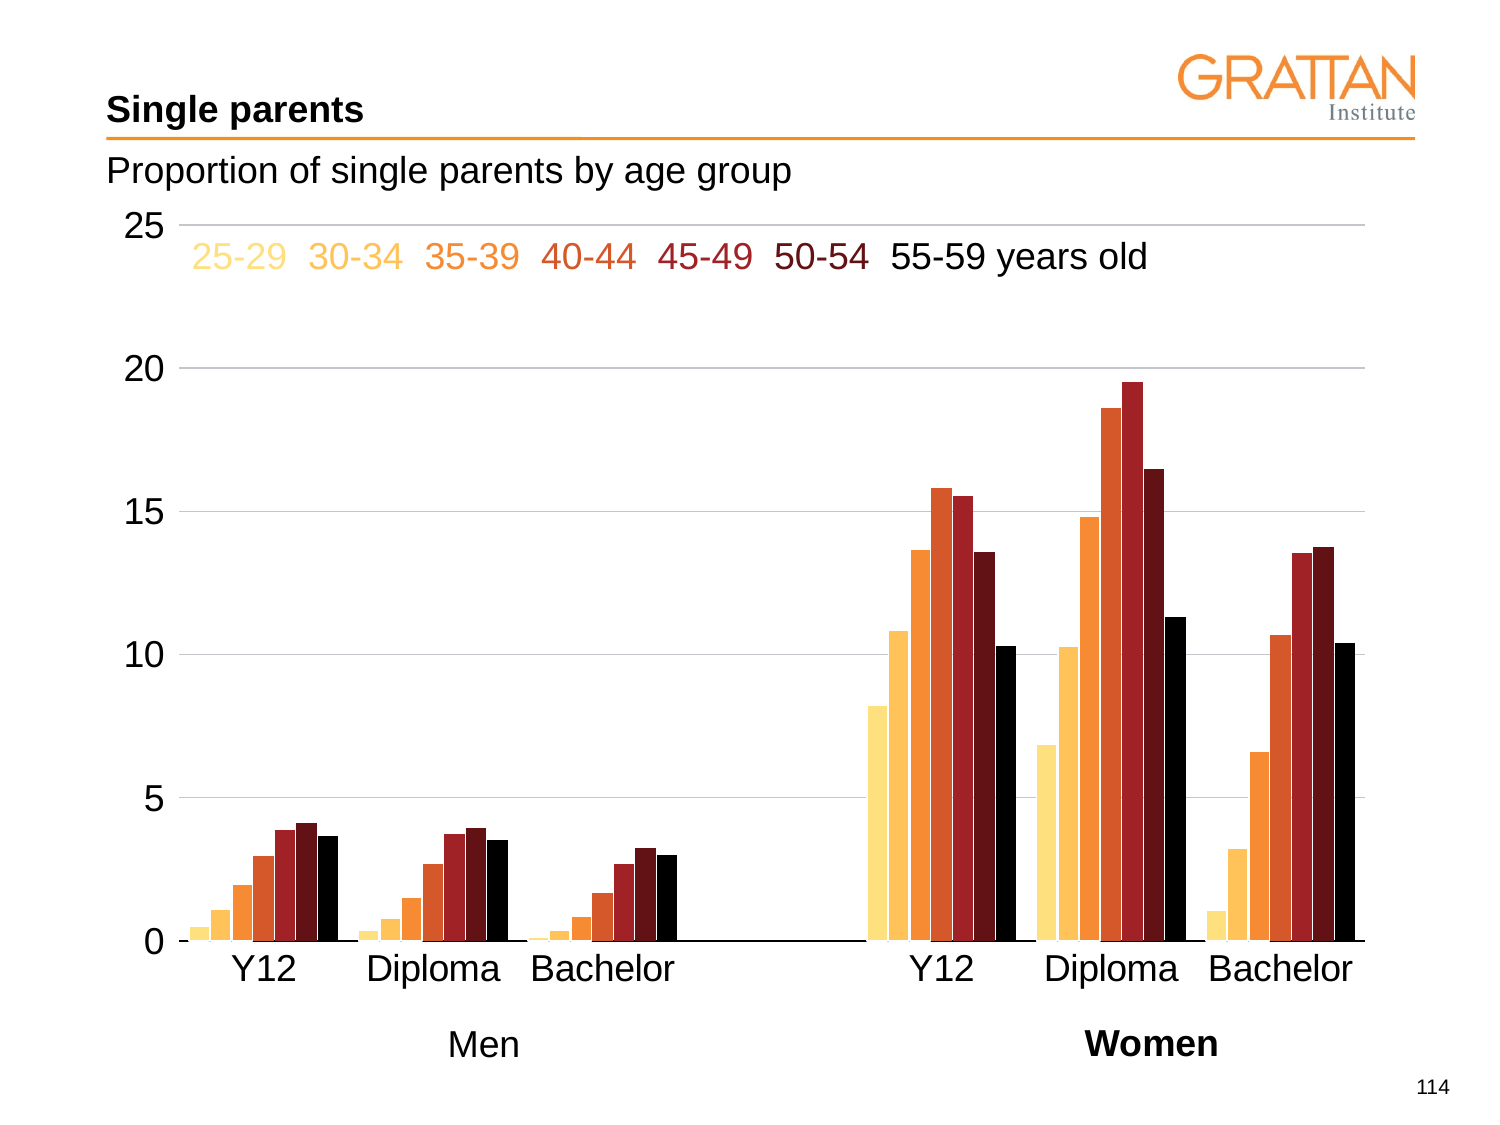

# Single parents
Proportion of single parents by age group

### Chart

| Category | 25-29 years | 30-34 years | 35-39 years | 40-44 years | 45-49 years | 50-54 years | 55-59 years |
|---|---|---|---|---|---|---|---|
| Y12 | 0.5203988894837095 | 1.0893135028954821 | 1.9717119425258516 | 2.9594260205667675 | 3.8678917164222364 | 4.104093628451328 | 3.6702475322194106 |
| Diploma | 0.3680090009844827 | 0.7767334633800319 | 1.524875404389263 | 2.6859696490084723 | 3.718387511421536 | 3.929227174094475 | 3.5137939671521092 |
| Bachelor | 0.10974393082806784 | 0.3550937875026714 | 0.8464817297445946 | 1.6829508983739476 | 2.669716208038892 | 3.251515744181498 | 3.0072183552461973 |
|  | None | None | None | None | None | None | None |
| Y12 | 8.237075492104694 | 10.857175919229324 | 13.678034998702683 | 15.806198409885045 | 15.542033889055636 | 13.561875199707856 | 10.288640595903166 |
| Diploma | 6.868093439641908 | 10.294998910438004 | 14.83642693070437 | 18.60380300819961 | 19.507557048305838 | 16.46298951577895 | 11.292407108239095 |
| Bachelor | 1.0673395288779903 | 3.2303000424209767 | 6.607844600308412 | 10.680976546427102 | 13.5494004652081 | 13.74186152148991 | 10.393688015571415 |
25-29  30-34  35-39  40-44  45-49  50-54  55-59 years old
Women
Men